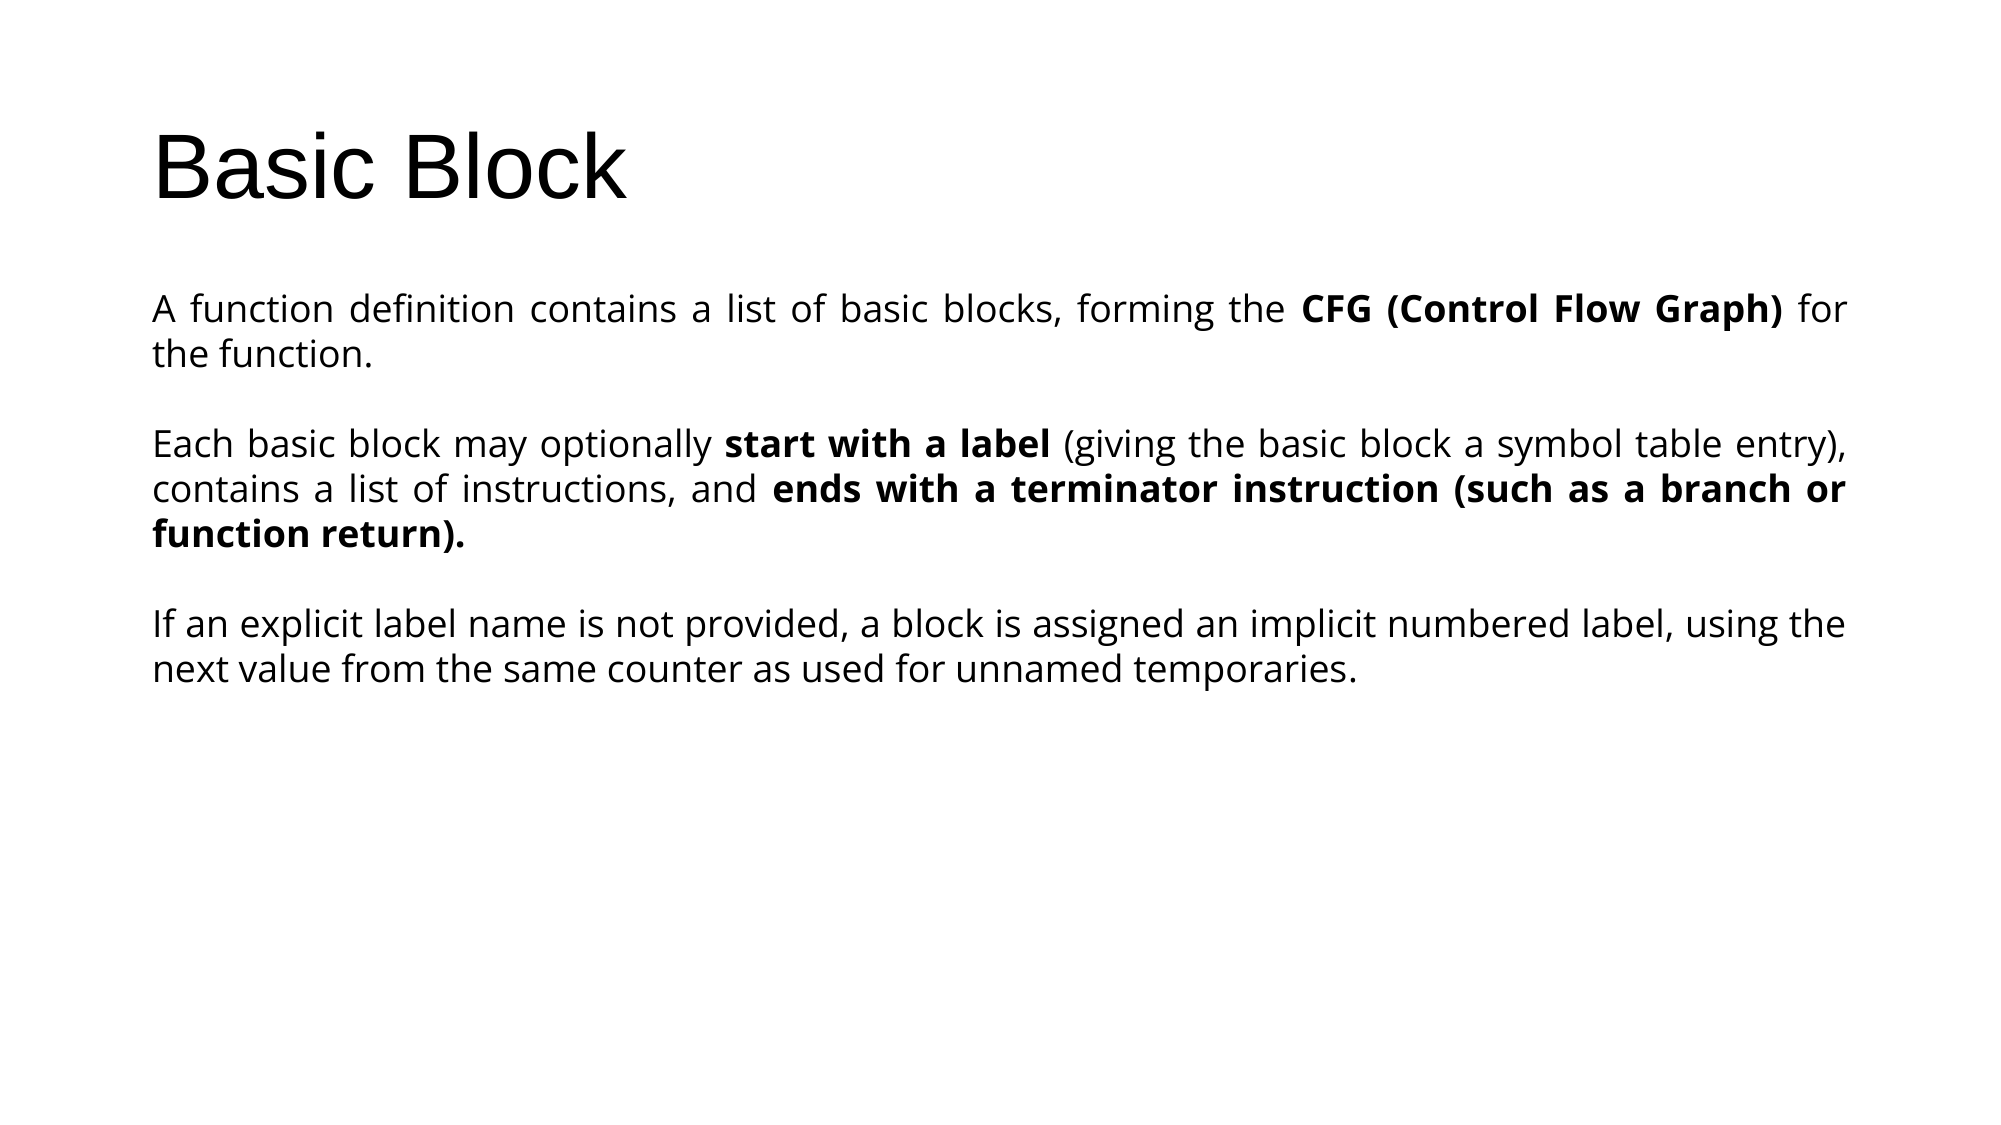

# Basic Block
A function definition contains a list of basic blocks, forming the CFG (Control Flow Graph) for the function.

Each basic block may optionally start with a label (giving the basic block a symbol table entry), contains a list of instructions, and ends with a terminator instruction (such as a branch or function return).

If an explicit label name is not provided, a block is assigned an implicit numbered label, using the next value from the same counter as used for unnamed temporaries.